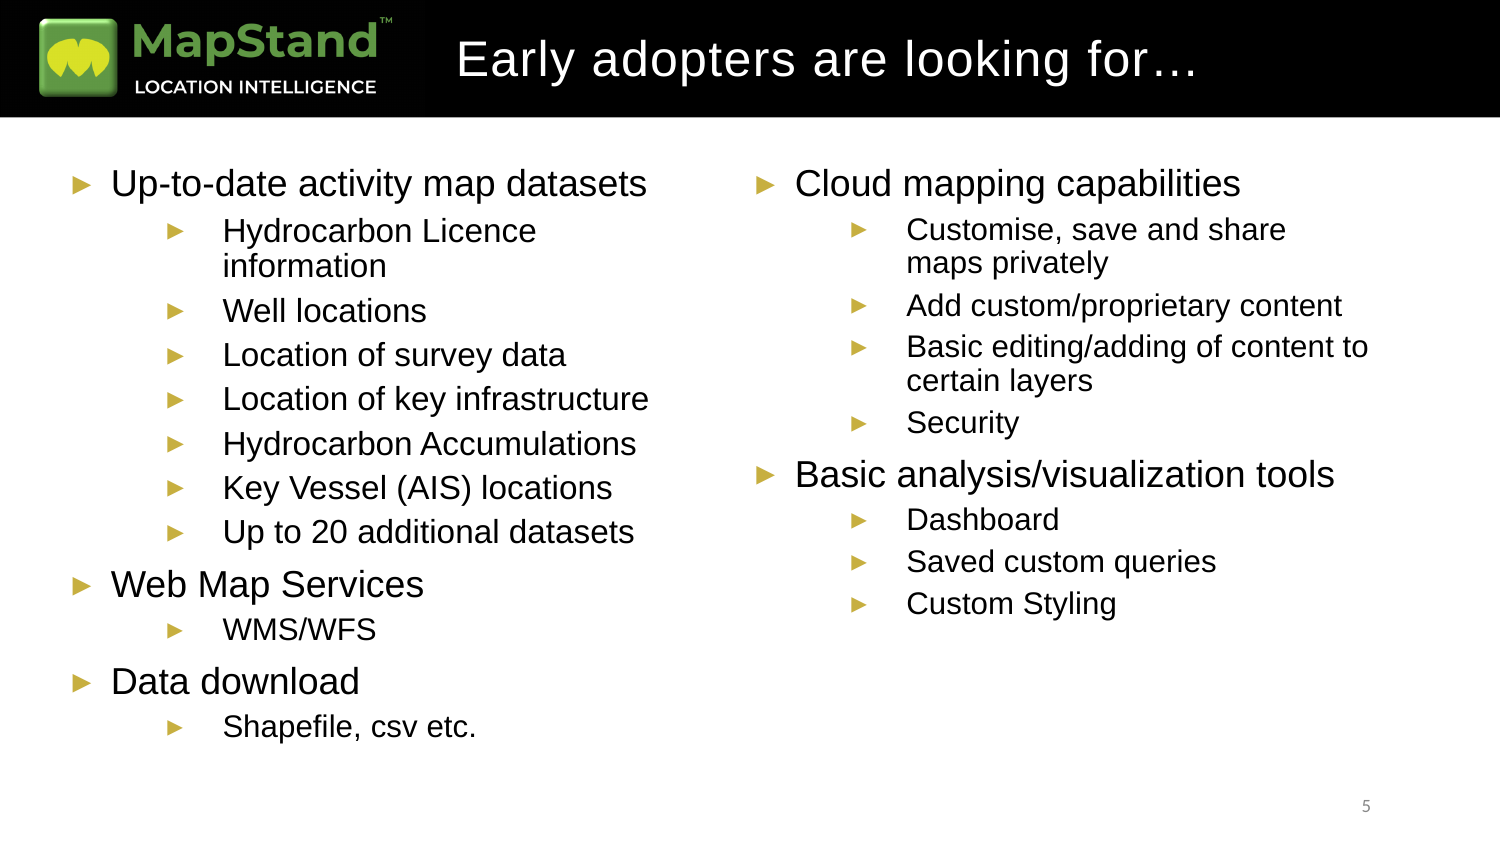

Early adopters are looking for…
Cloud mapping capabilities
Customise, save and share maps privately
Add custom/proprietary content
Basic editing/adding of content to certain layers
Security
Basic analysis/visualization tools
Dashboard
Saved custom queries
Custom Styling

Up-to-date activity map datasets
Hydrocarbon Licence information
Well locations
Location of survey data
Location of key infrastructure
Hydrocarbon Accumulations
Key Vessel (AIS) locations
Up to 20 additional datasets
Web Map Services
WMS/WFS
Data download
Shapefile, csv etc.

5